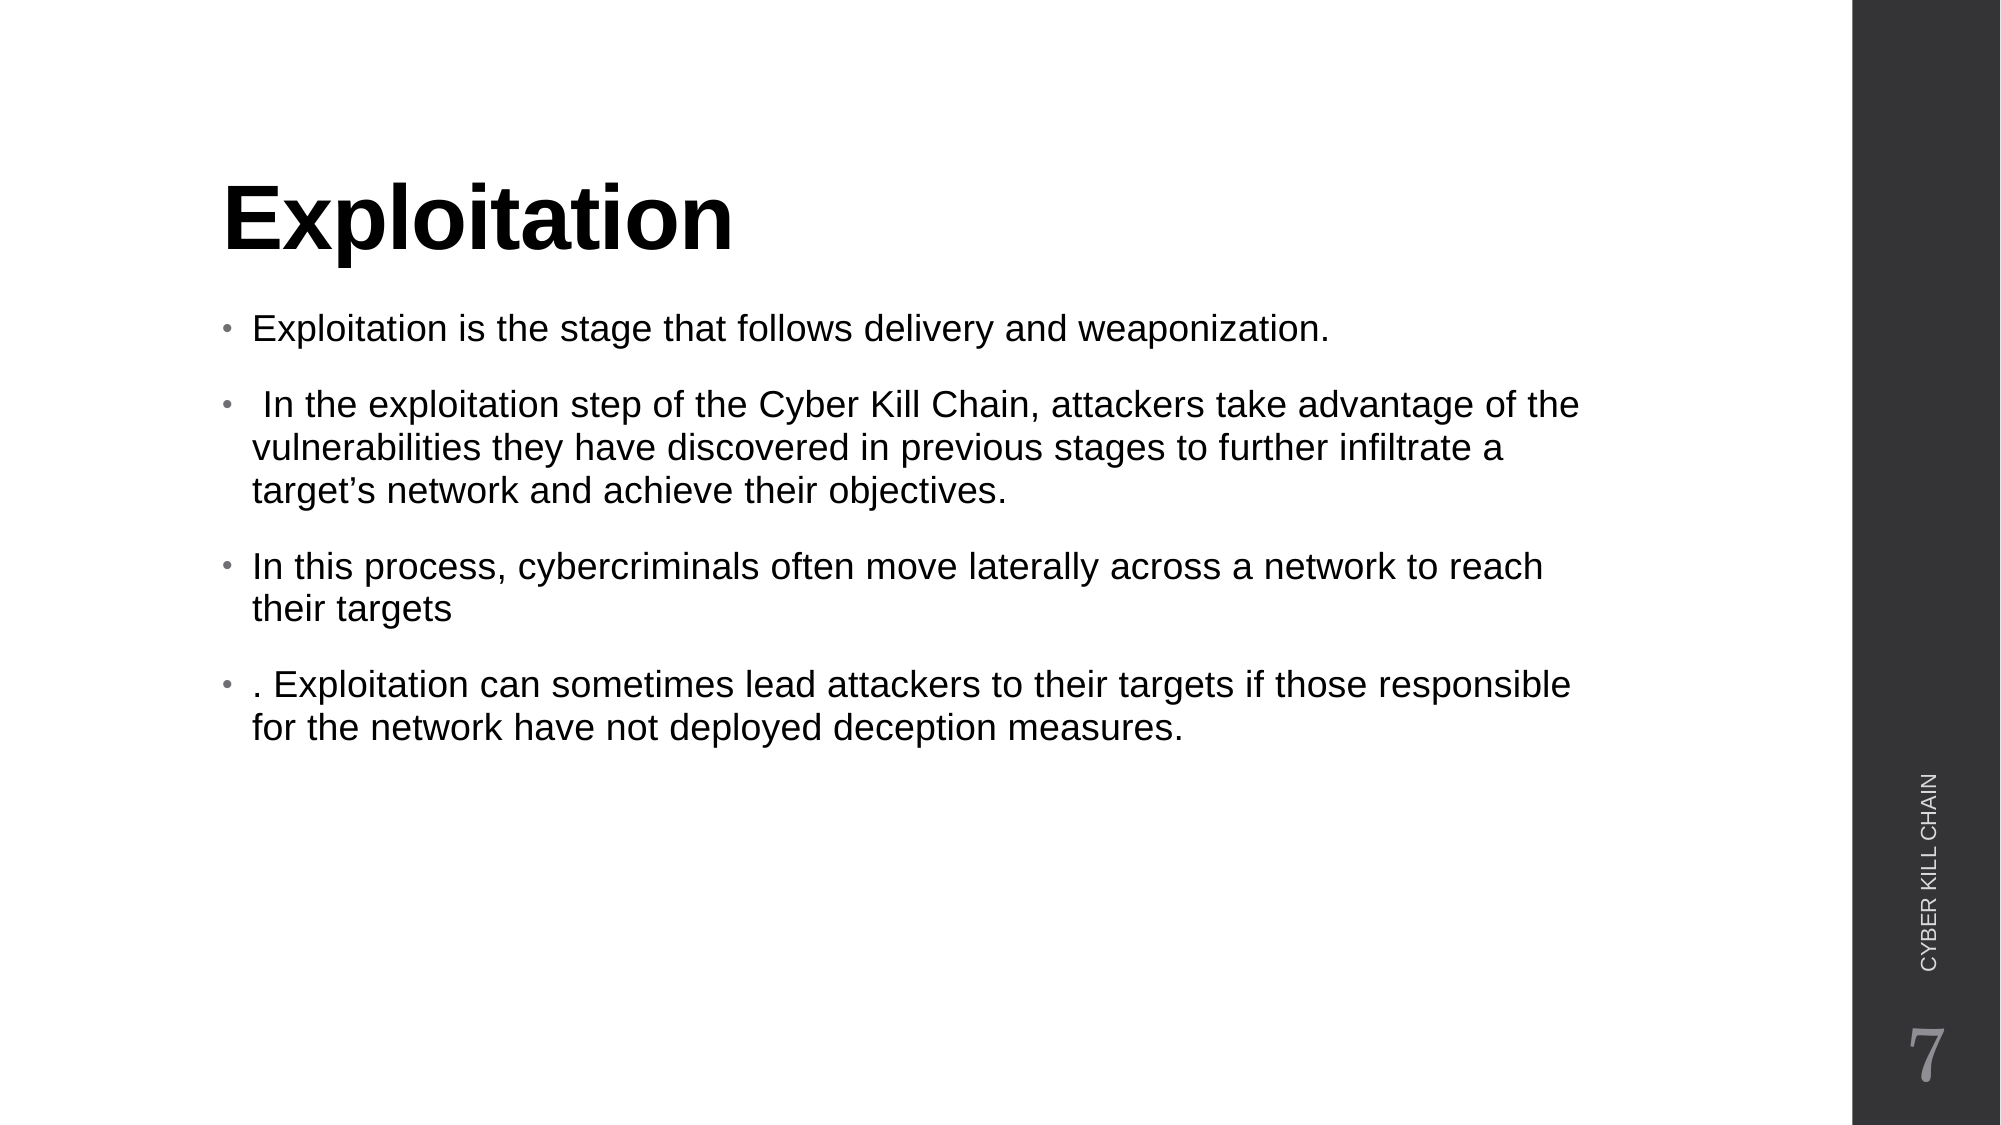

# Exploitation
Exploitation is the stage that follows delivery and weaponization.
 In the exploitation step of the Cyber Kill Chain, attackers take advantage of the vulnerabilities they have discovered in previous stages to further infiltrate a target’s network and achieve their objectives.
In this process, cybercriminals often move laterally across a network to reach their targets
. Exploitation can sometimes lead attackers to their targets if those responsible for the network have not deployed deception measures.
CYBER KILL CHAIN
7